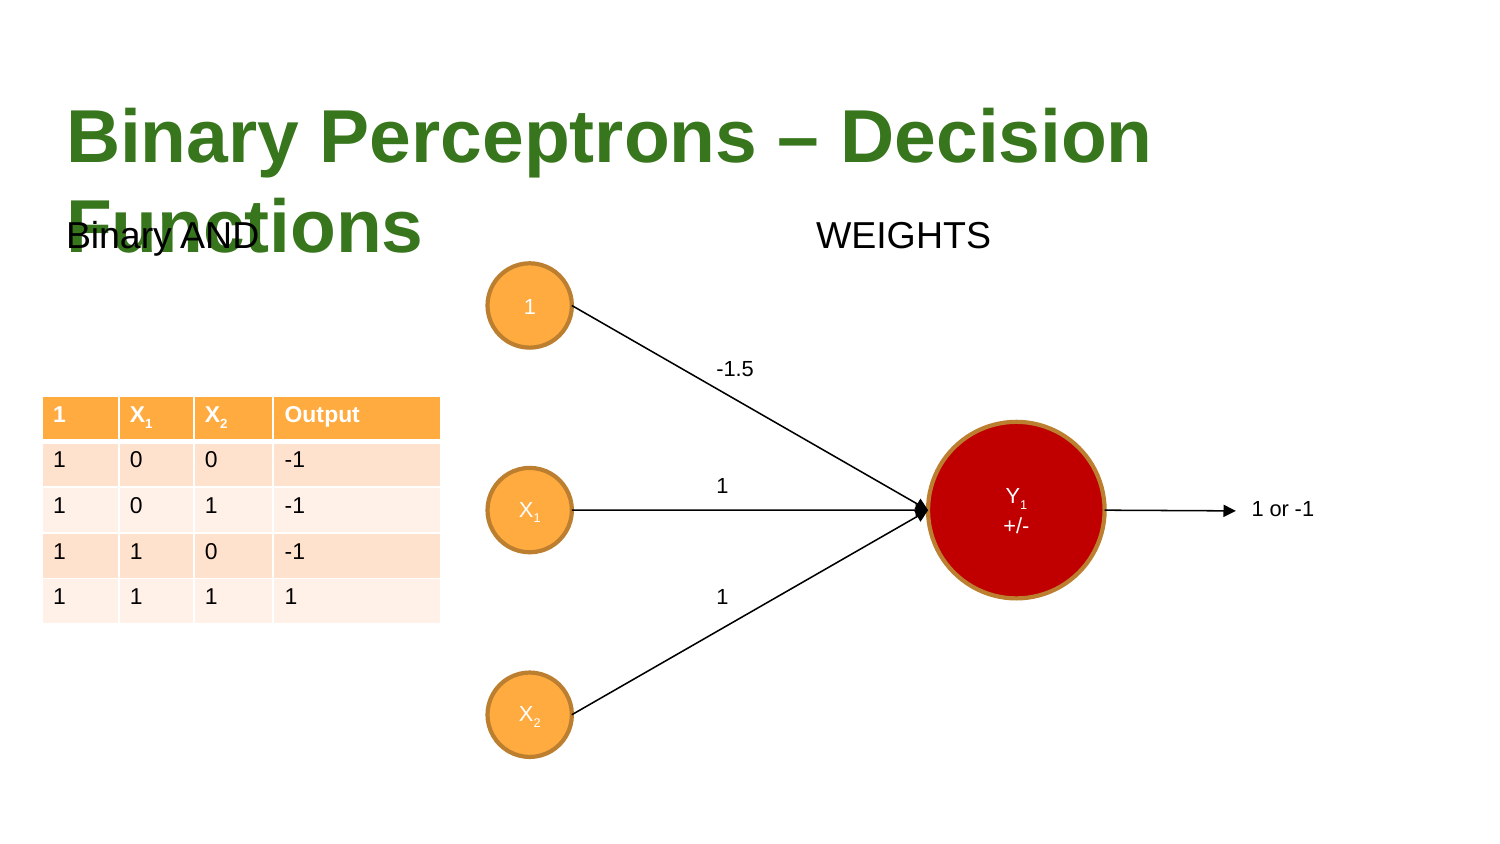

# Binary Perceptrons – Decision Functions
Binary AND				WEIGHTS
1
-1.5
| 1 | X1 | X2 | Output |
| --- | --- | --- | --- |
| 1 | 0 | 0 | -1 |
| 1 | 0 | 1 | -1 |
| 1 | 1 | 0 | -1 |
| 1 | 1 | 1 | 1 |
Y1
+/-
1
X1
1 or -1
1
X2